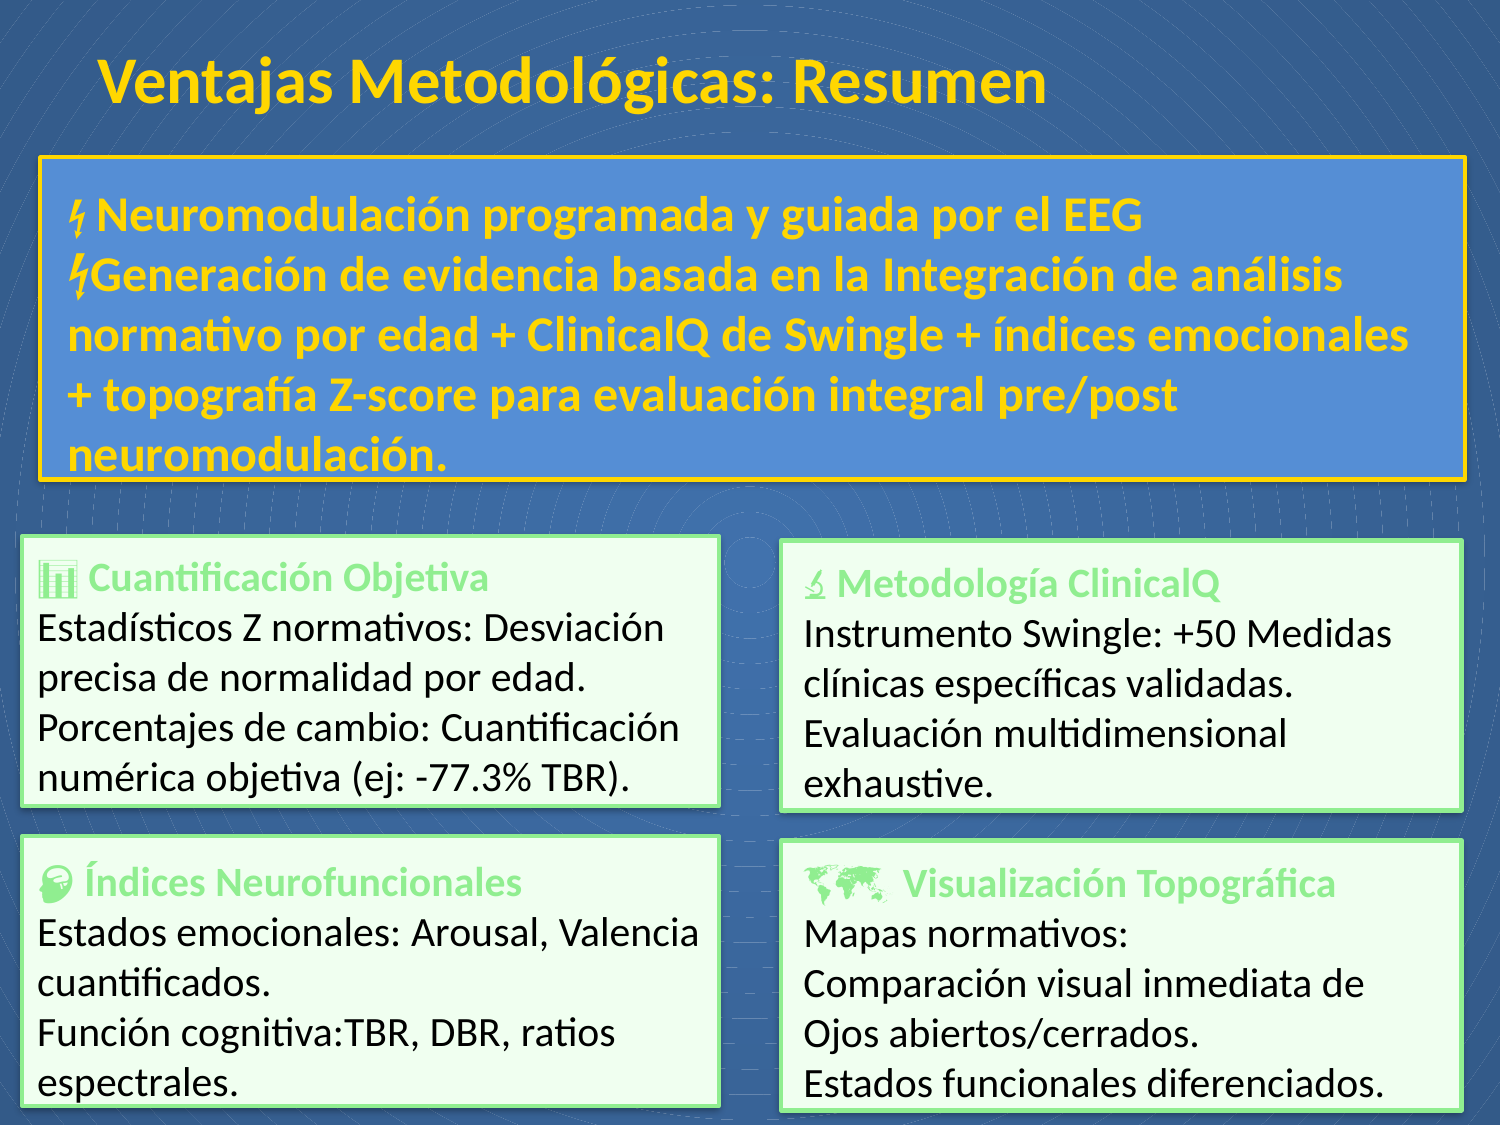

Ventajas Metodológicas: Resumen

⚡ Neuromodulación programada y guiada por el EEG
⚡Generación de evidencia basada en la Integración de análisis normativo por edad + ClinicalQ de Swingle + índices emocionales + topografía Z-score para evaluación integral pre/post neuromodulación.

📊 Cuantificación Objetiva
Estadísticos Z normativos: Desviación precisa de normalidad por edad.
Porcentajes de cambio: Cuantificación numérica objetiva (ej: -77.3% TBR).
🔬 Metodología ClinicalQ
Instrumento Swingle: +50 Medidas clínicas específicas validadas.
Evaluación multidimensional exhaustive.

🧠 Índices Neurofuncionales
Estados emocionales: Arousal, Valencia cuantificados.
Función cognitiva:TBR, DBR, ratios espectrales.
🗺️ Visualización Topográfica
Mapas normativos:
Comparación visual inmediata de Ojos abiertos/cerrados.
Estados funcionales diferenciados.